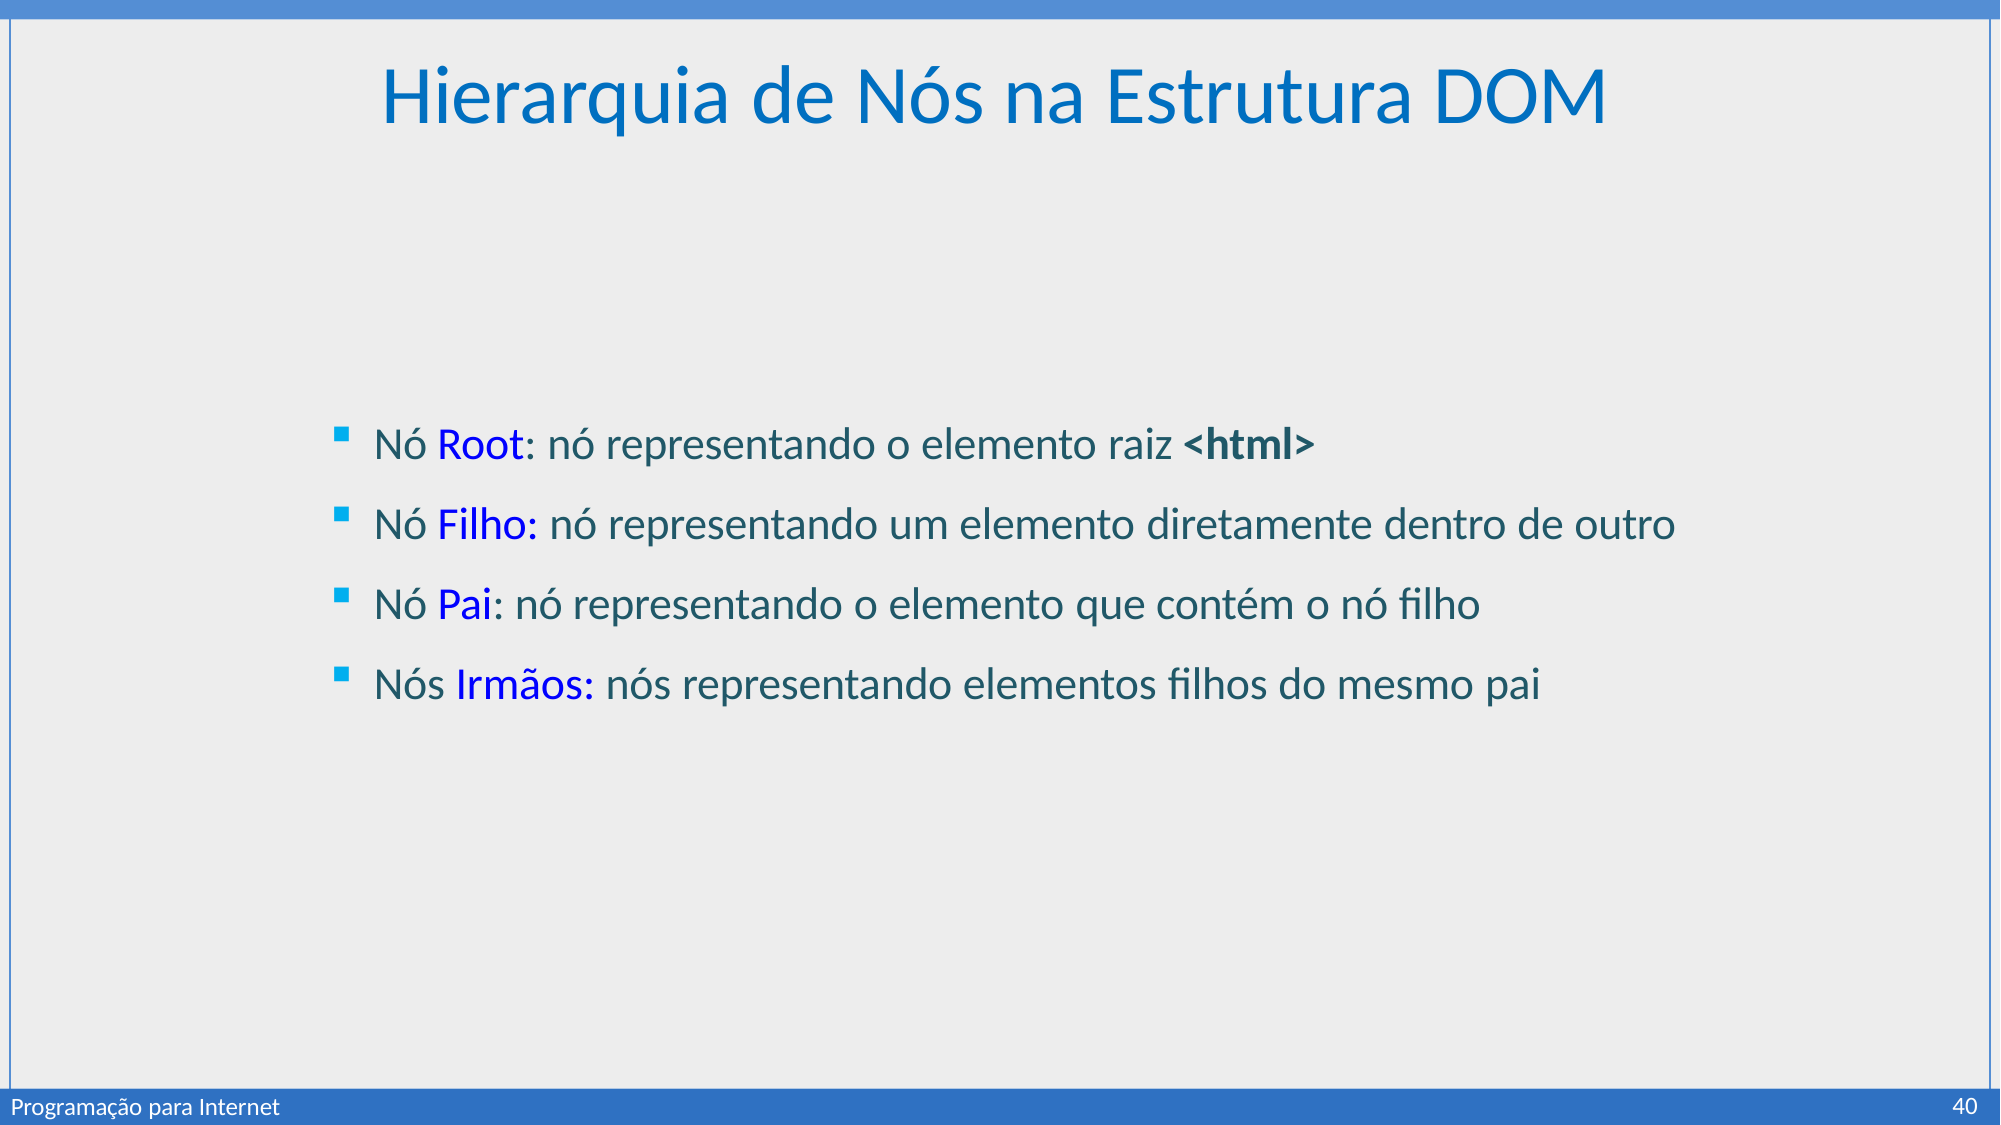

# Hierarquia de Nós na Estrutura DOM
Nó Root: nó representando o elemento raiz <html>
Nó Filho: nó representando um elemento diretamente dentro de outro
Nó Pai: nó representando o elemento que contém o nó filho
Nós Irmãos: nós representando elementos filhos do mesmo pai
40
Programação para Internet